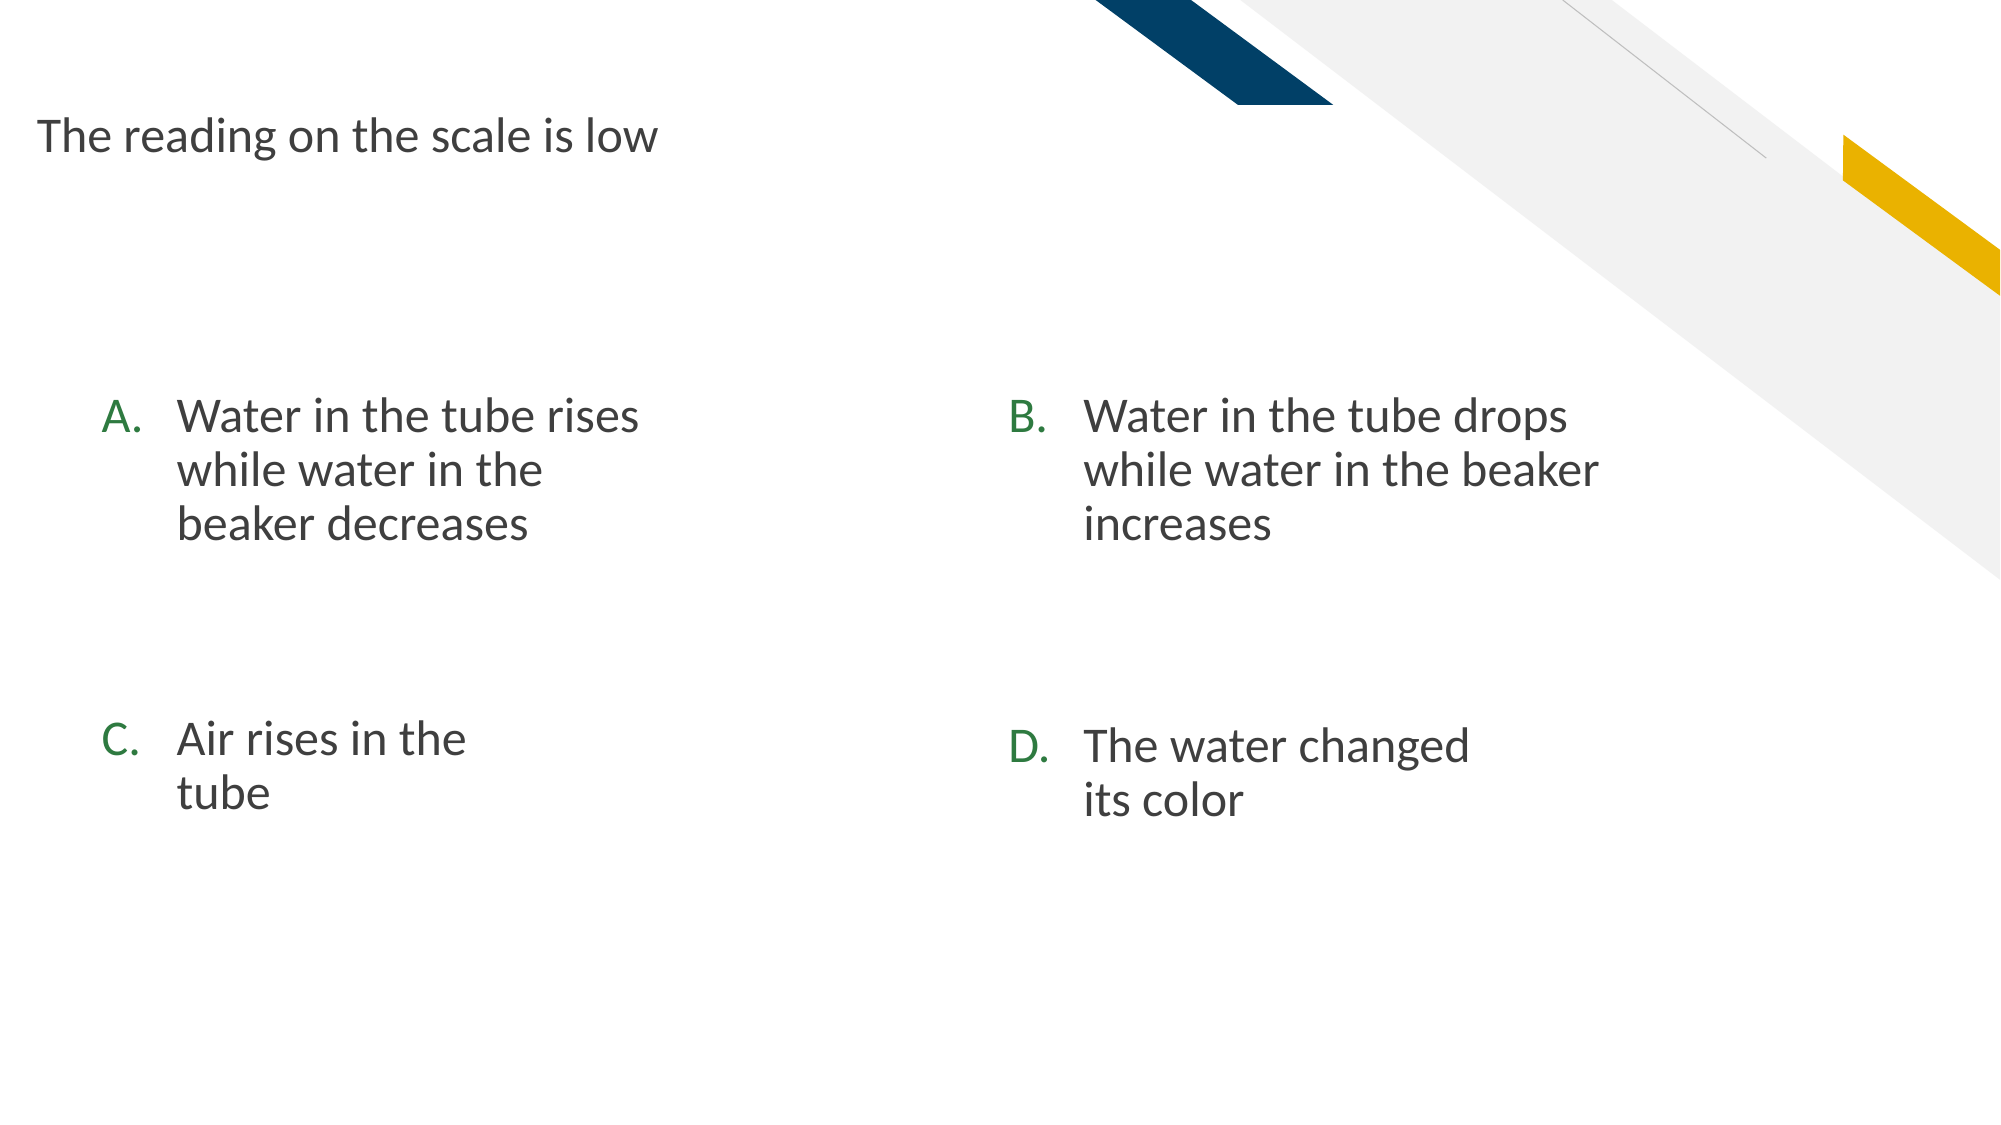

The reading on the scale is low
Water in the tube rises while water in the beaker decreases

Water in the tube drops while water in the beaker  increases

Air rises in the tube

The water changed its color